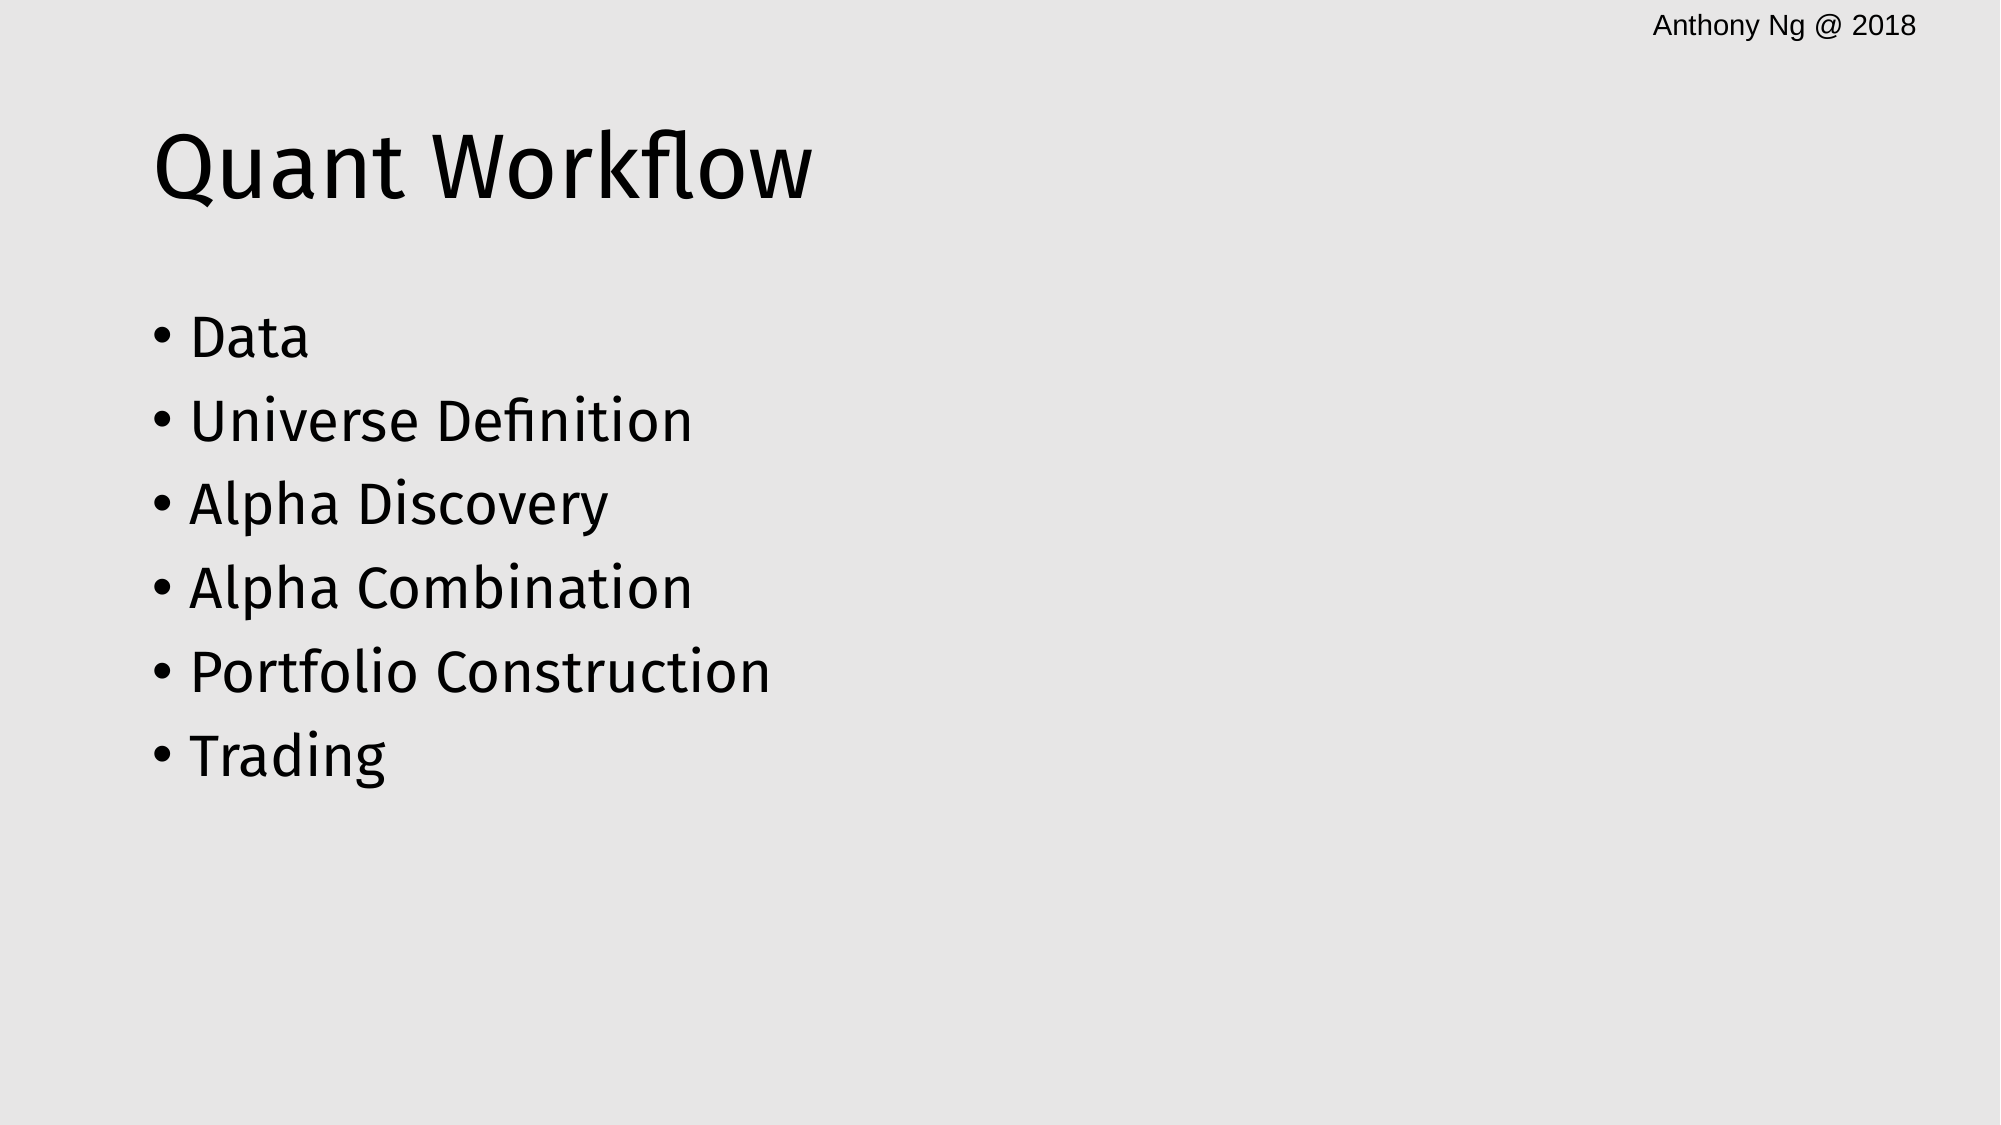

# Quant Workflow
Data
Universe Definition
Alpha Discovery
Alpha Combination
Portfolio Construction
Trading